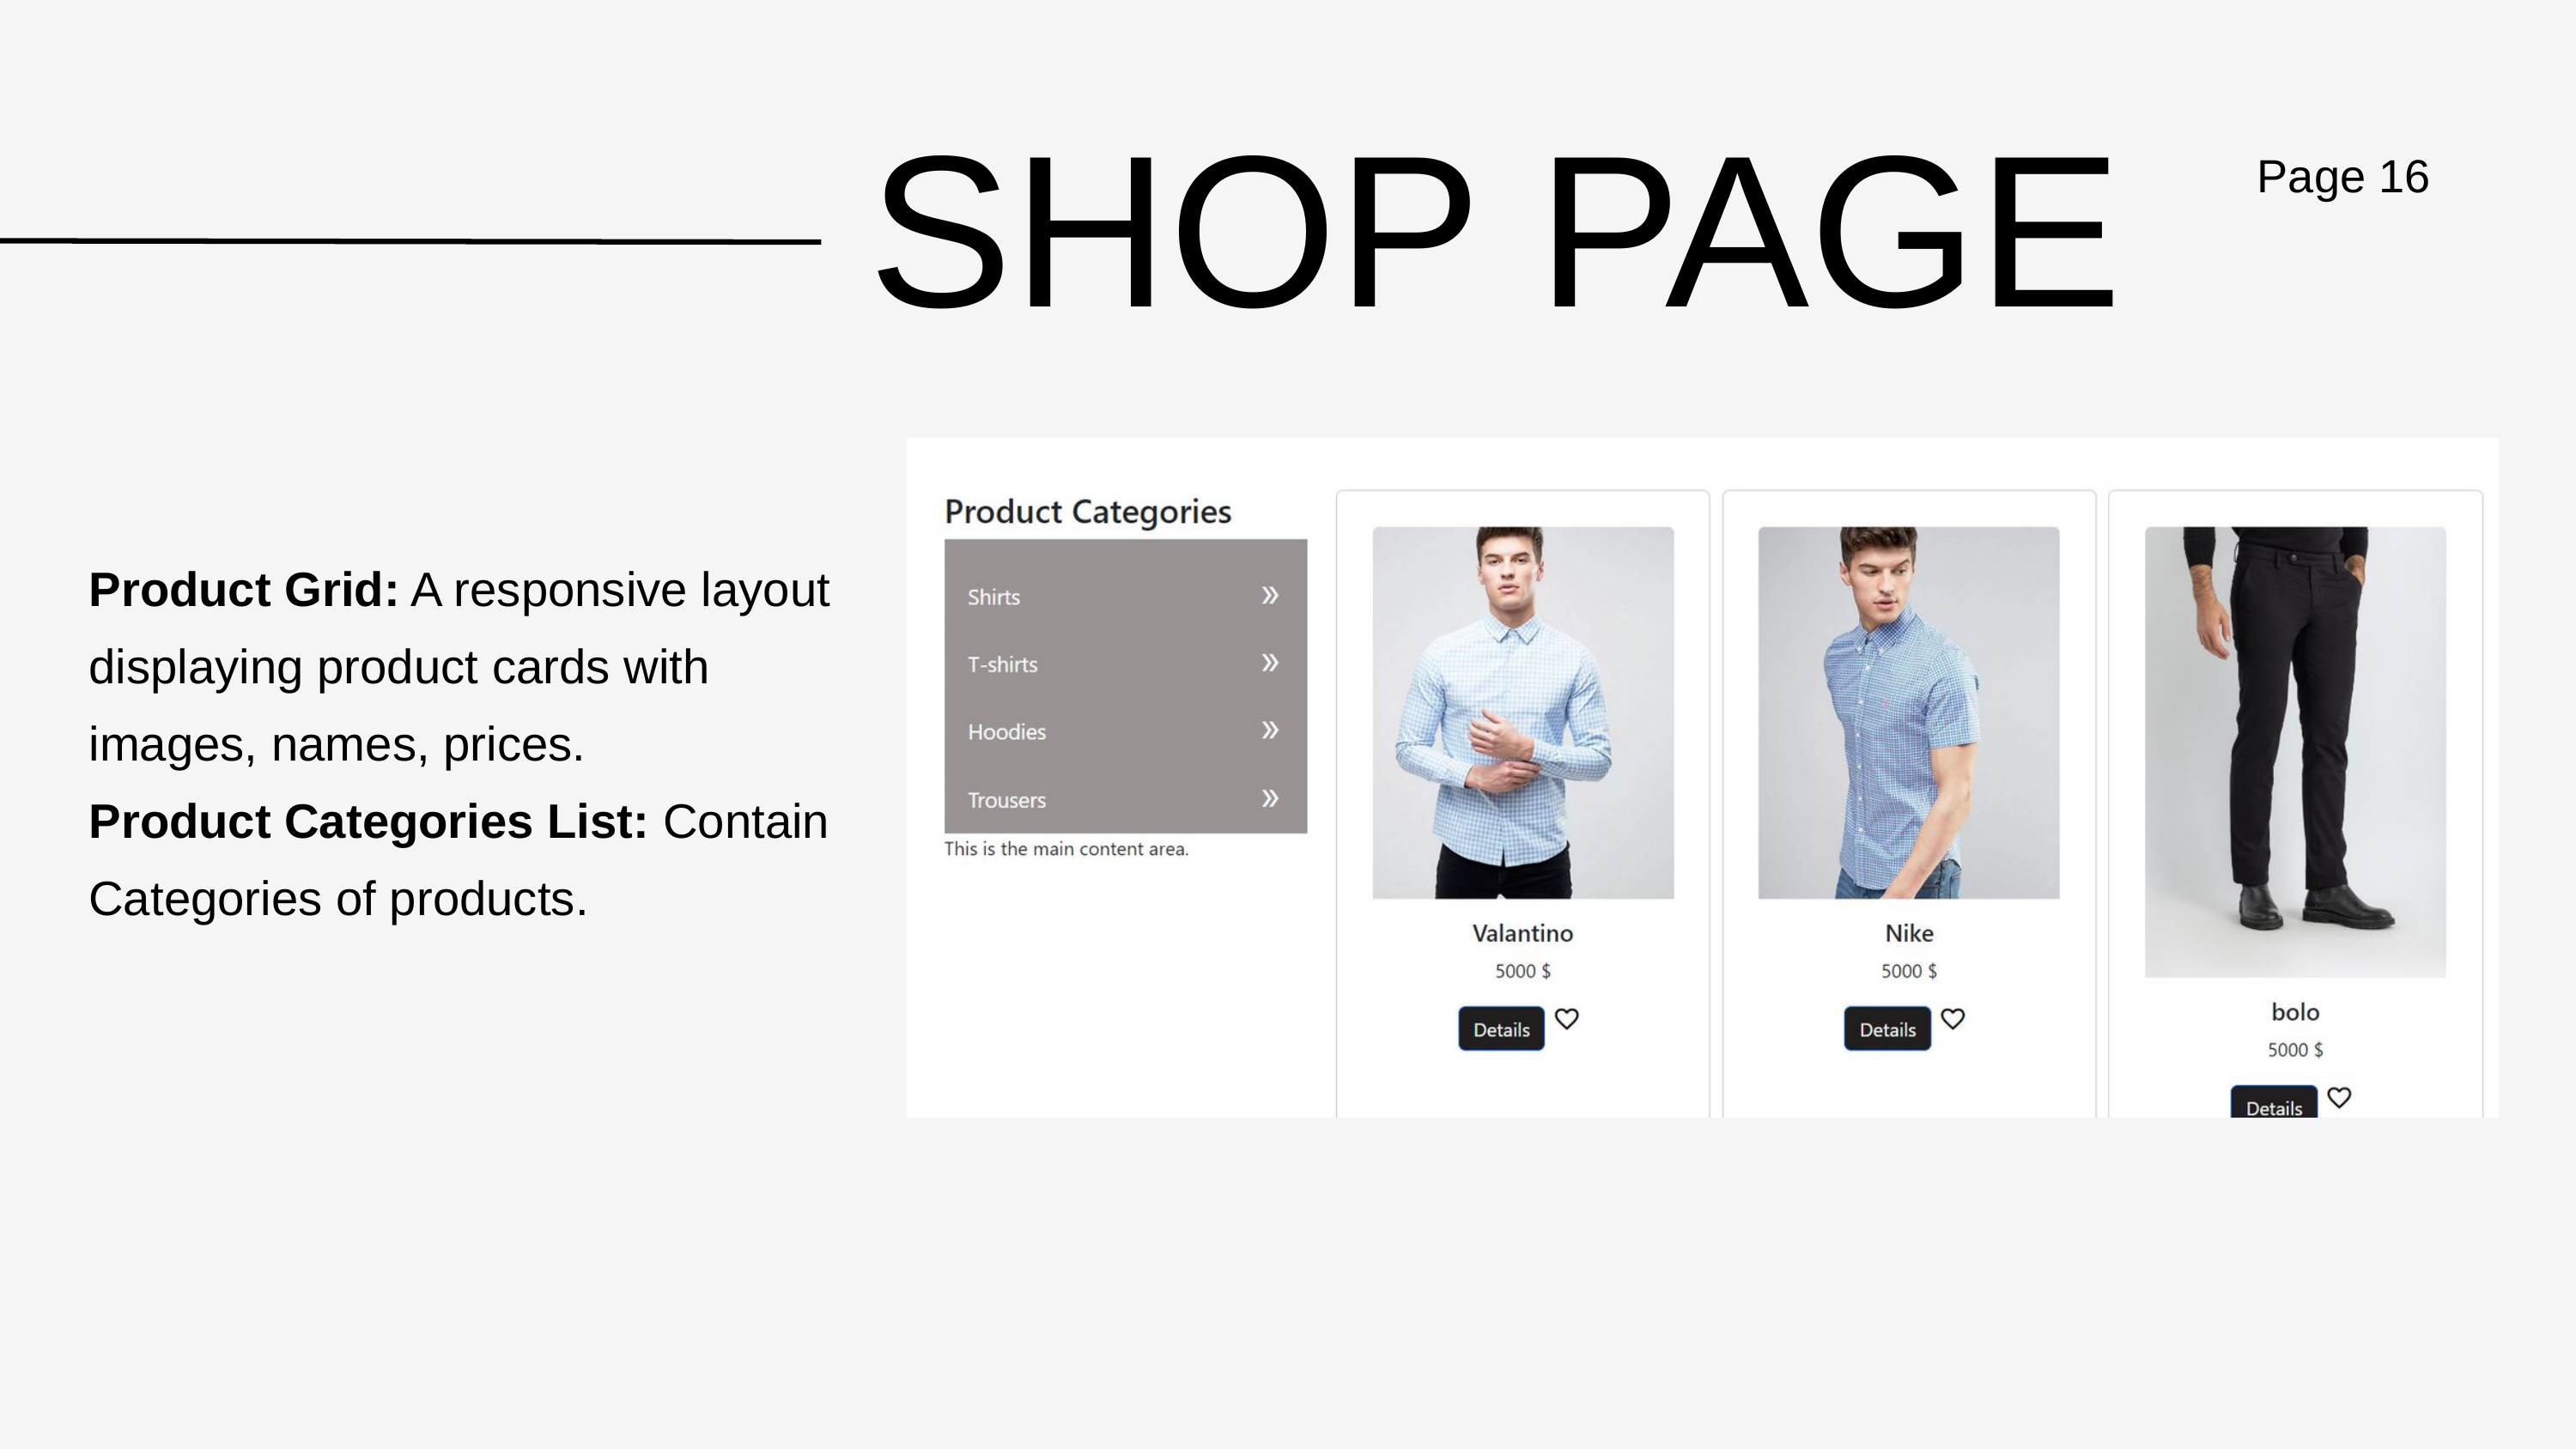

Page 16
SHOP PAGE

Product Grid: A responsive layout displaying product cards with images, names, prices.
Product Categories List: Contain Categories of products.